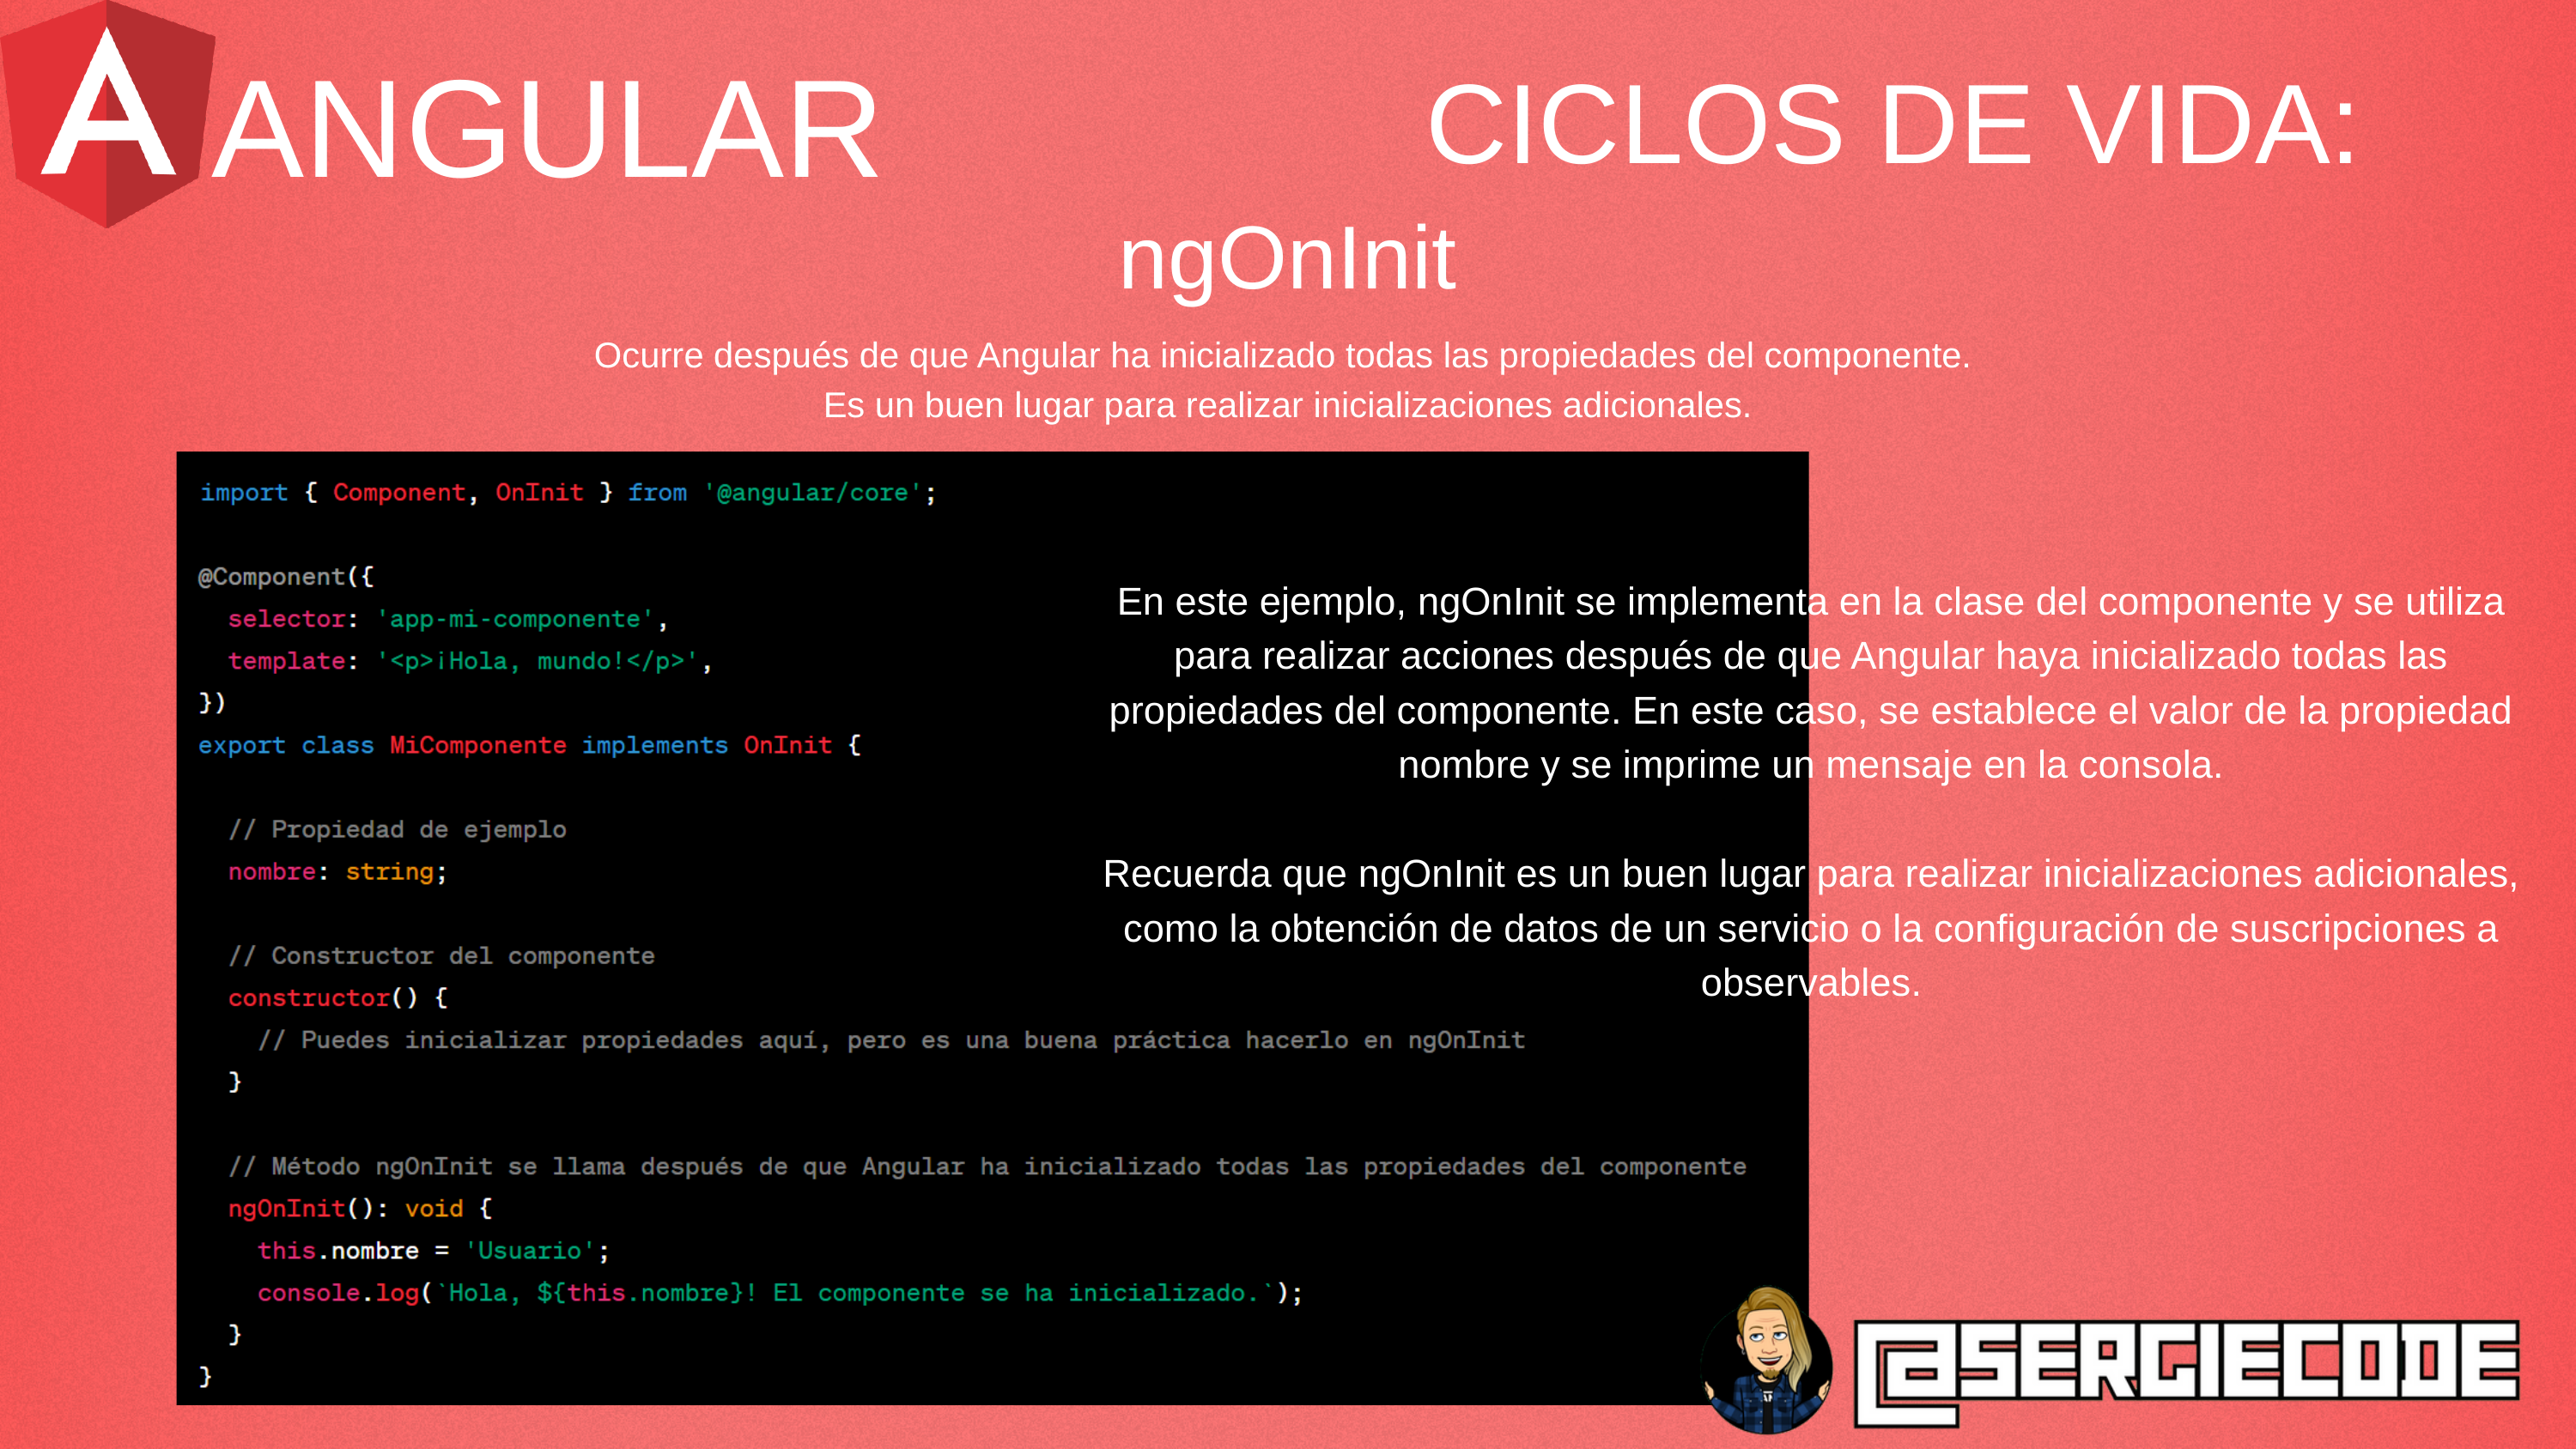

ANGULAR
CICLOS DE VIDA:
ngOnInit
Ocurre después de que Angular ha inicializado todas las propiedades del componente.
Es un buen lugar para realizar inicializaciones adicionales.

En este ejemplo, ngOnInit se implementa en la clase del componente y se utiliza para realizar acciones después de que Angular haya inicializado todas las propiedades del componente. En este caso, se establece el valor de la propiedad nombre y se imprime un mensaje en la consola.

Recuerda que ngOnInit es un buen lugar para realizar inicializaciones adicionales, como la obtención de datos de un servicio o la configuración de suscripciones a observables.